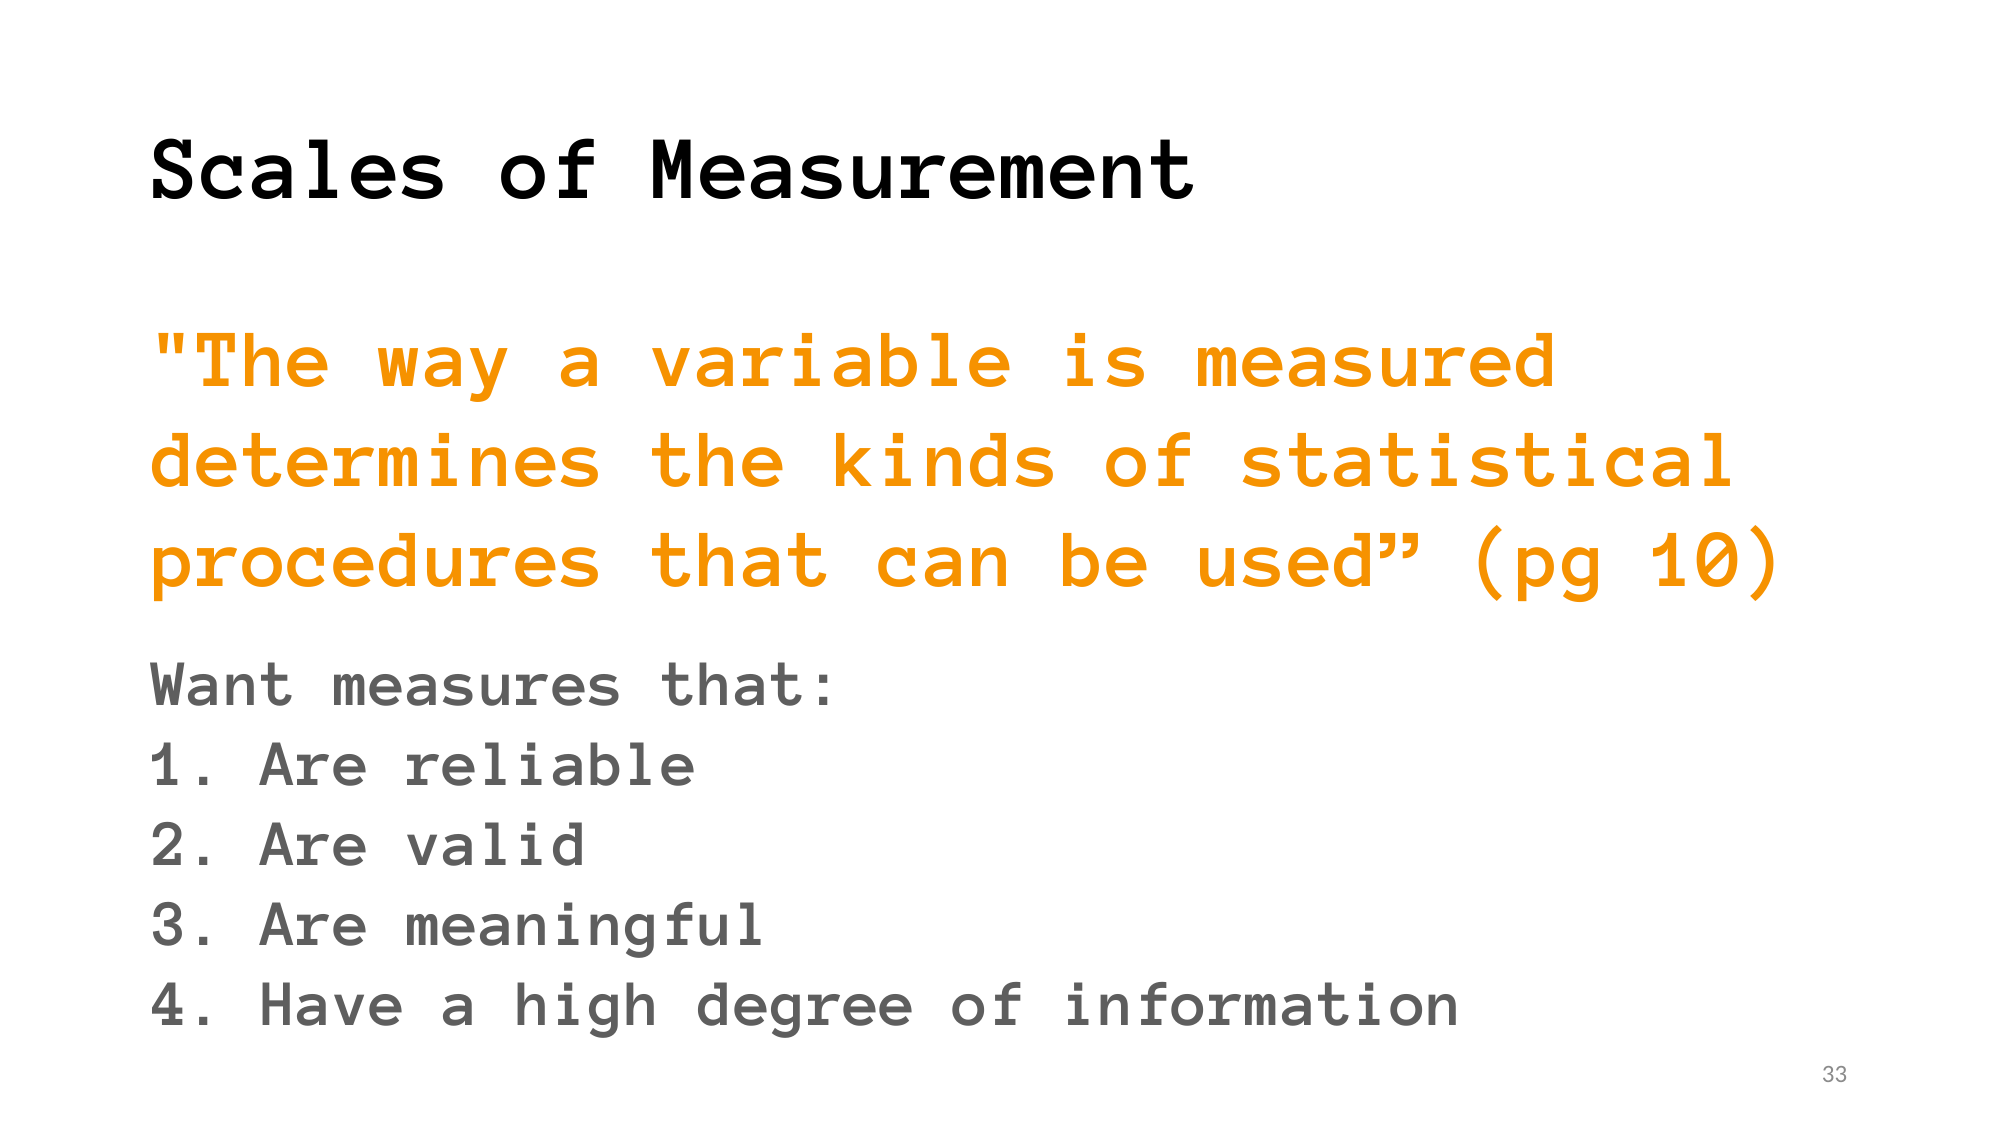

# Scales of Measurement
"The way a variable is measured determines the kinds of statistical procedures that can be used” (pg 10)
Want measures that:
1. Are reliable
2. Are valid
3. Are meaningful
4. Have a high degree of information
33